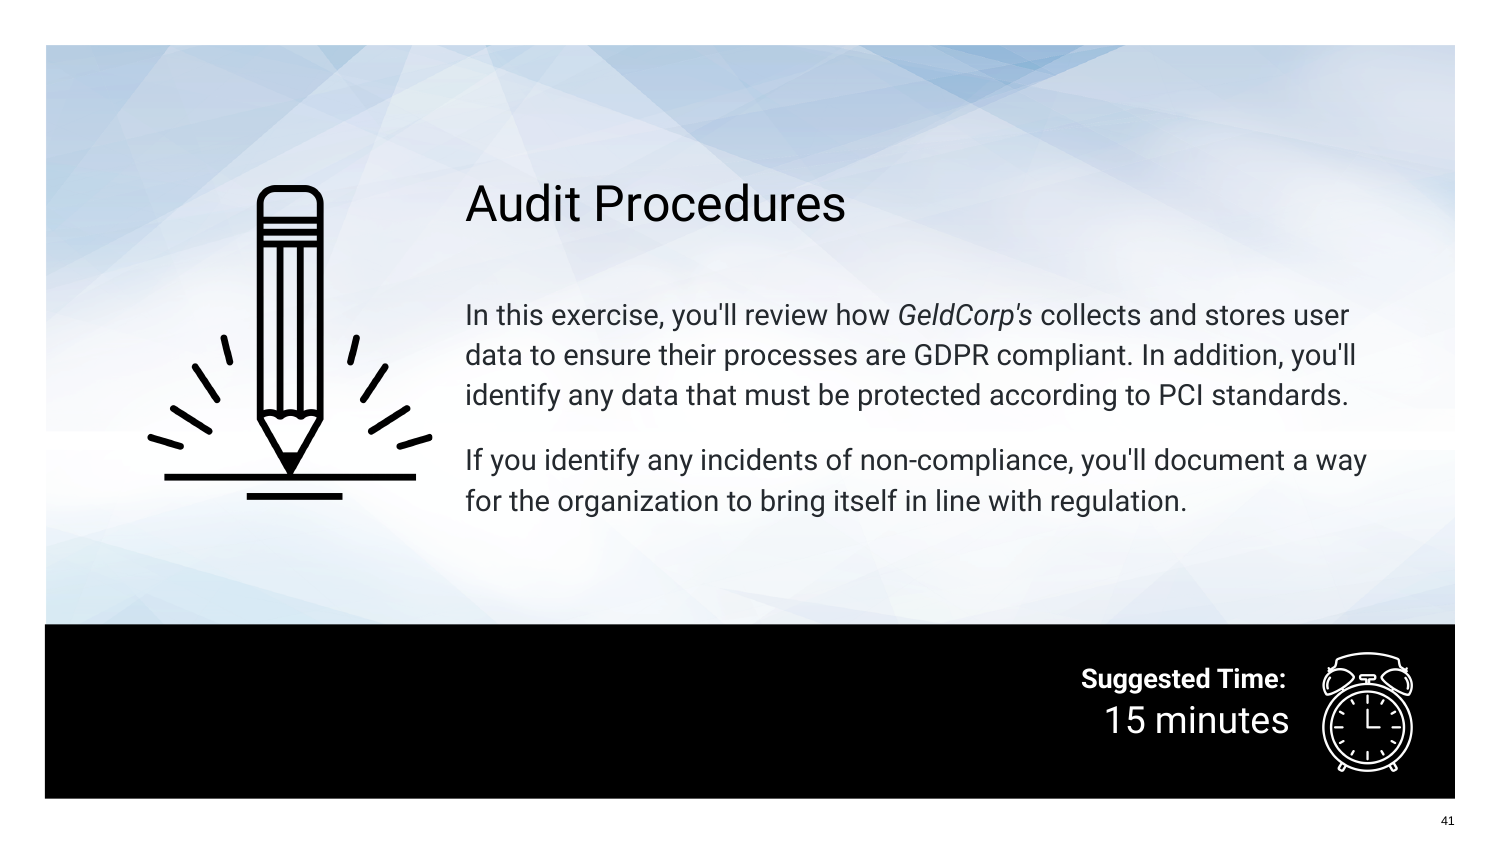

Audit Procedures
In this exercise, you'll review how GeldCorp's collects and stores user data to ensure their processes are GDPR compliant. In addition, you'll identify any data that must be protected according to PCI standards.
If you identify any incidents of non-compliance, you'll document a way for the organization to bring itself in line with regulation.

# 15 minutes

41